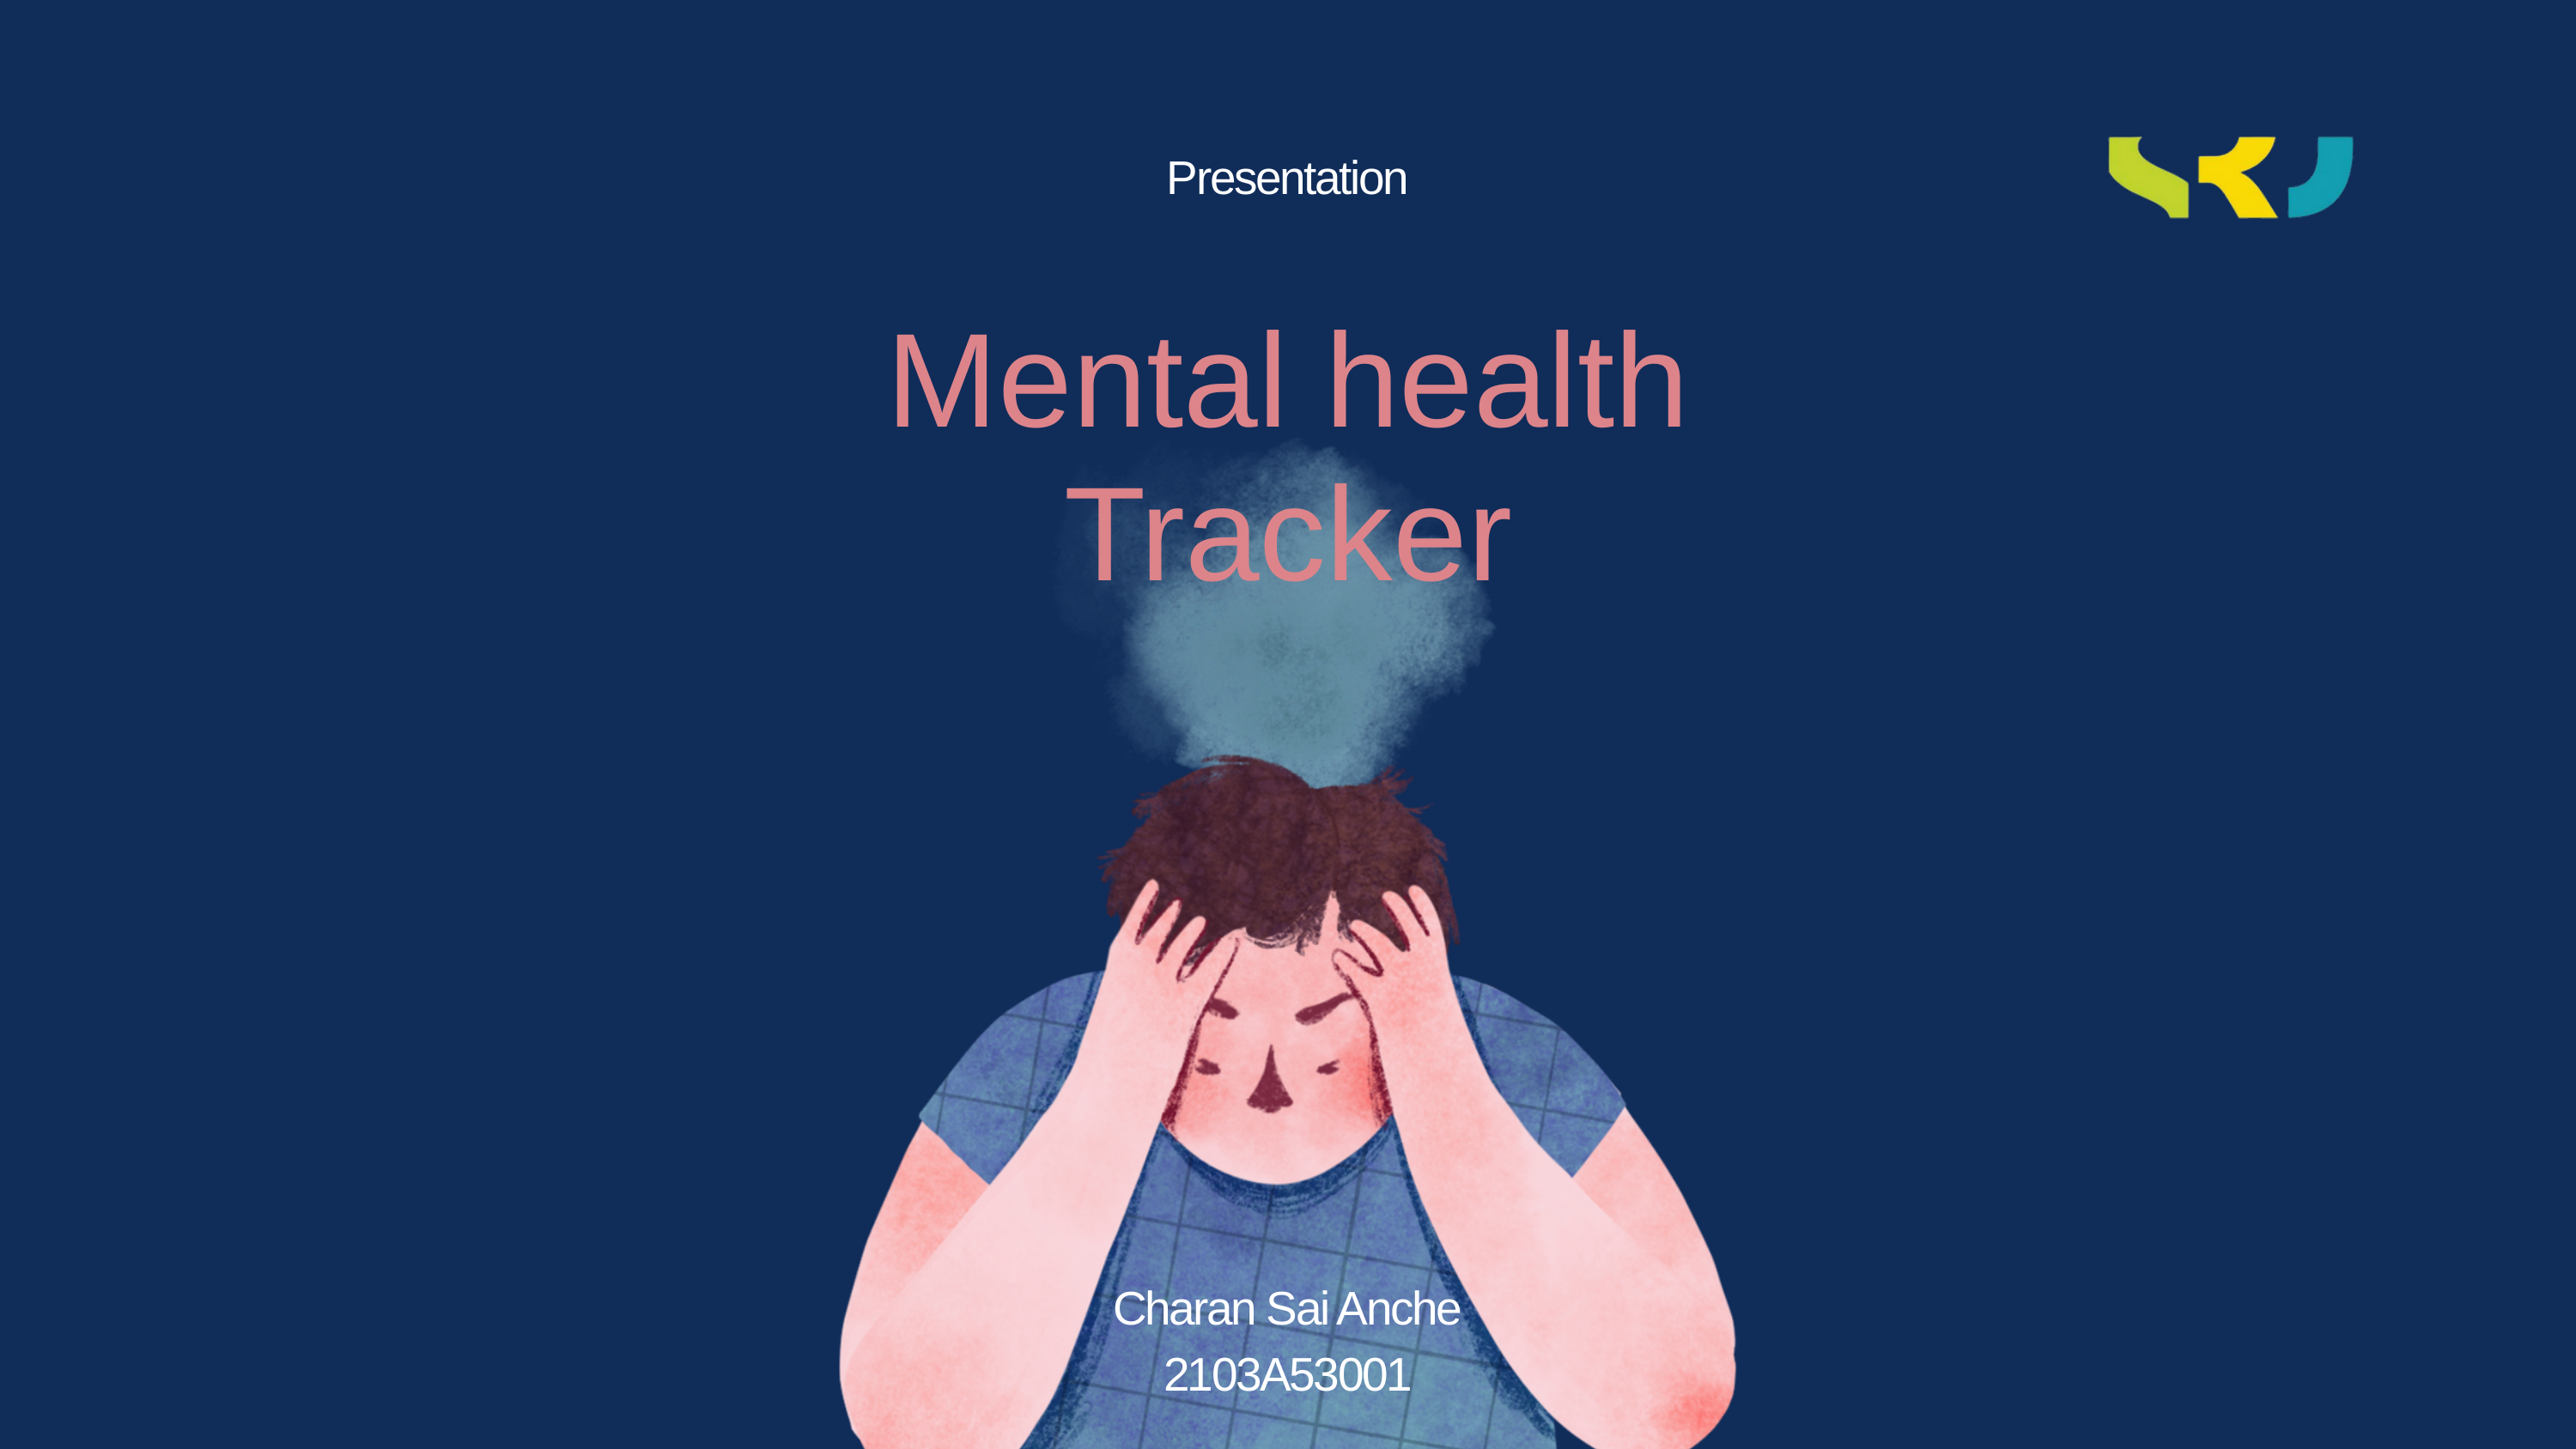

Presentation
Mental health Tracker

Charan Sai Anche
2103A53001